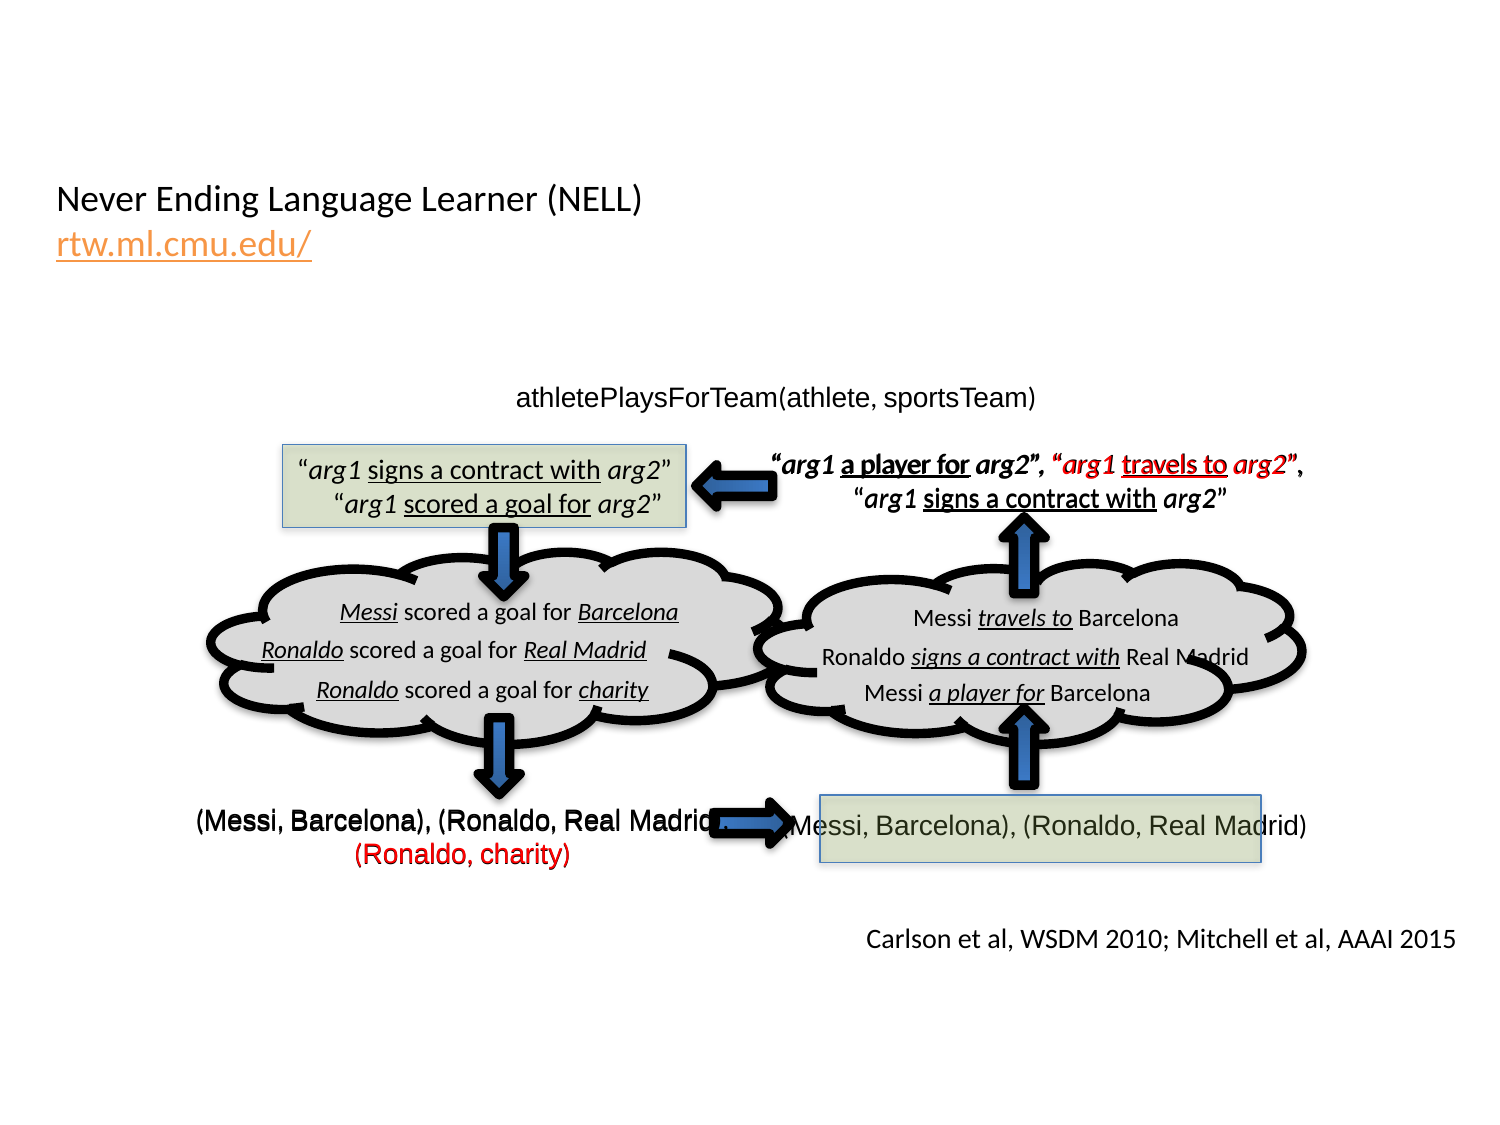

# Never Ending Language Learner (NELL) rtw.ml.cmu.edu/
athletePlaysForTeam(athlete, sportsTeam)
“arg1 a player for arg2”, “arg1 travels to arg2”,
“arg1 signs a contract with arg2”
“arg1 a player for arg2”, “arg1 travels to arg2”,
“arg1 signs a contract with arg2”
“arg1 signs a contract with arg2”

“arg1 scored a goal for arg2”

Messi scored a goal for Barcelona
Messi travels to Barcelona
Ronaldo scored a goal for Real Madrid
Ronaldo signs a contract with Real Madrid
Ronaldo scored a goal for charity
Messi a player for Barcelona

(Messi, Barcelona), (Ronaldo, Real Madrid),
(Ronaldo, charity)

(Messi, Barcelona), (Ronaldo, Real Madrid),
(Ronaldo, charity)
(Messi, Barcelona), (Ronaldo, Real Madrid)
Carlson et al, WSDM 2010; Mitchell et al, AAAI 2015